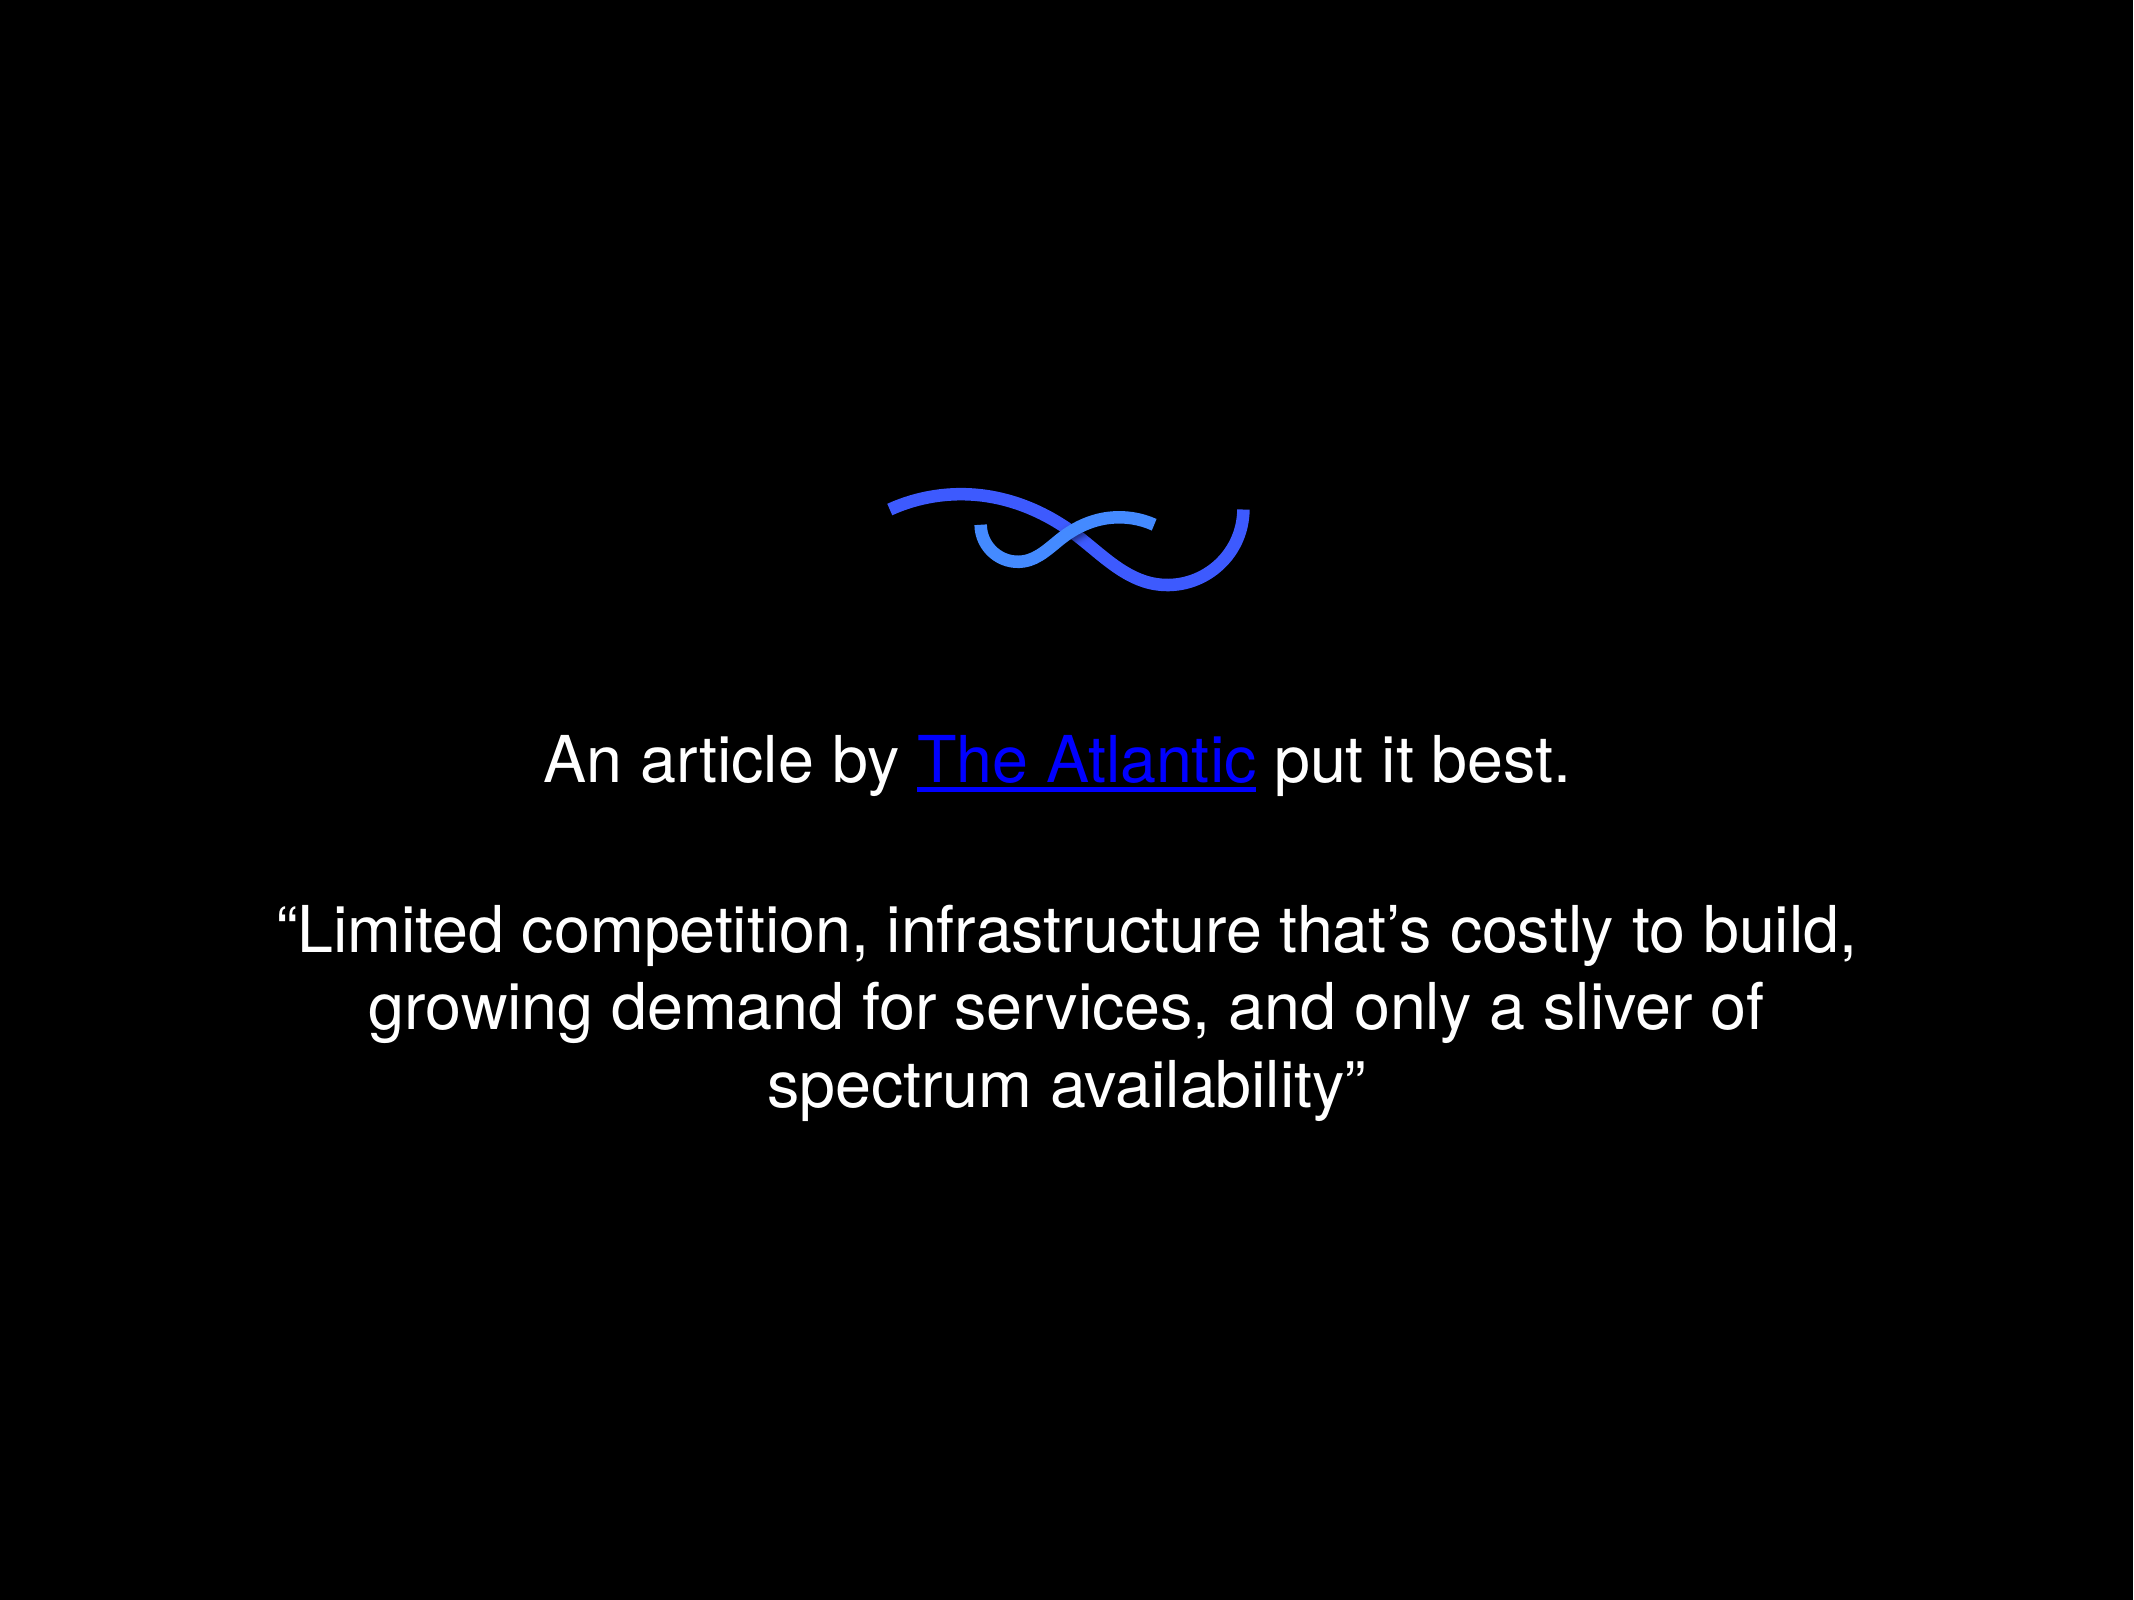

An article by The Atlantic put it best.

“Limited competition, infrastructure that’s costly to build,
 growing demand for services, and only a sliver of
spectrum availability”